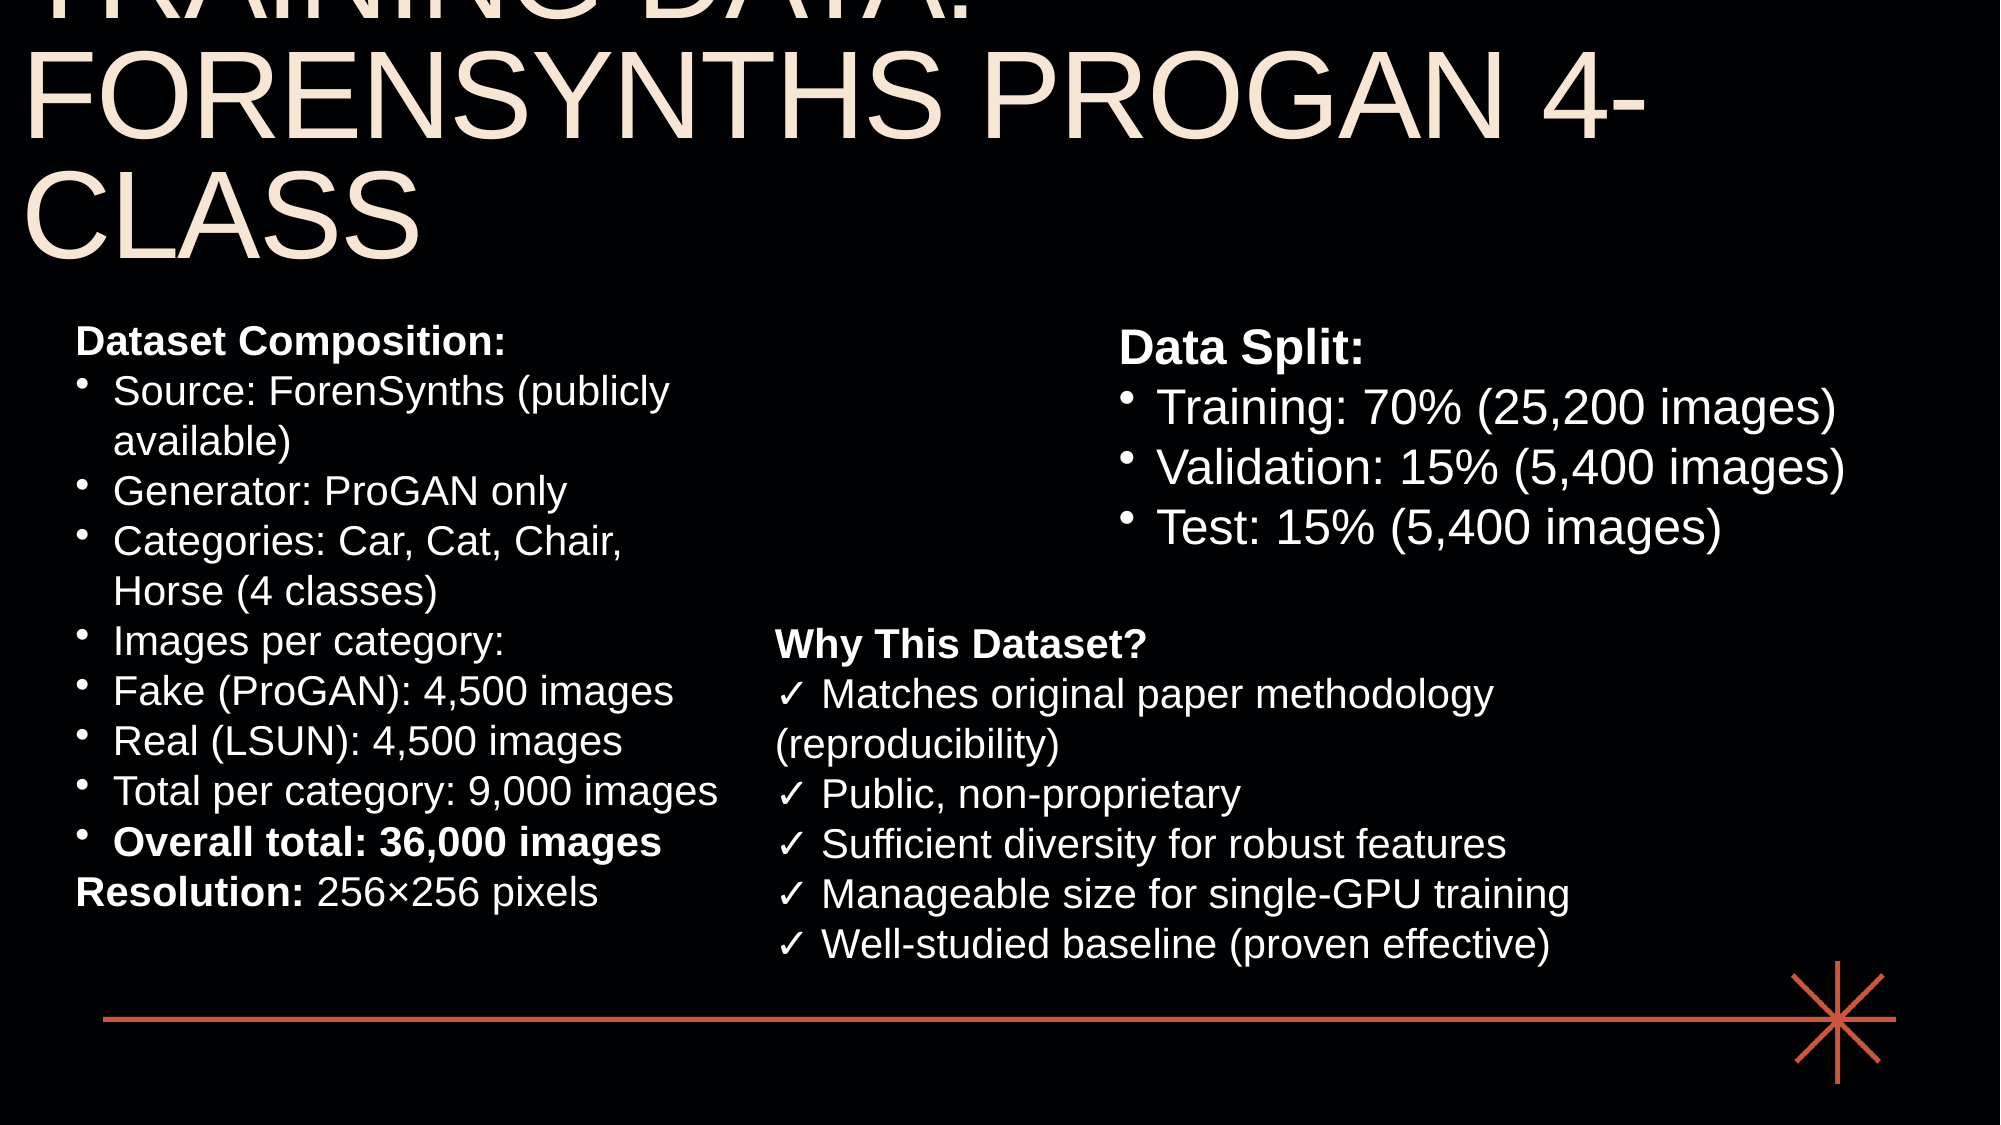

# Training Data: ForenSynths ProGAN 4-Class

Dataset Composition:
Source: ForenSynths (publicly available)
Generator: ProGAN only
Categories: Car, Cat, Chair, Horse (4 classes)
Images per category:
Fake (ProGAN): 4,500 images
Real (LSUN): 4,500 images
Total per category: 9,000 images
Overall total: 36,000 images
Resolution: 256×256 pixels

Data Split:
Training: 70% (25,200 images)
Validation: 15% (5,400 images)
Test: 15% (5,400 images)

Why This Dataset?
✓ Matches original paper methodology (reproducibility)
✓ Public, non-proprietary
✓ Sufficient diversity for robust features
✓ Manageable size for single-GPU training
✓ Well-studied baseline (proven effective)